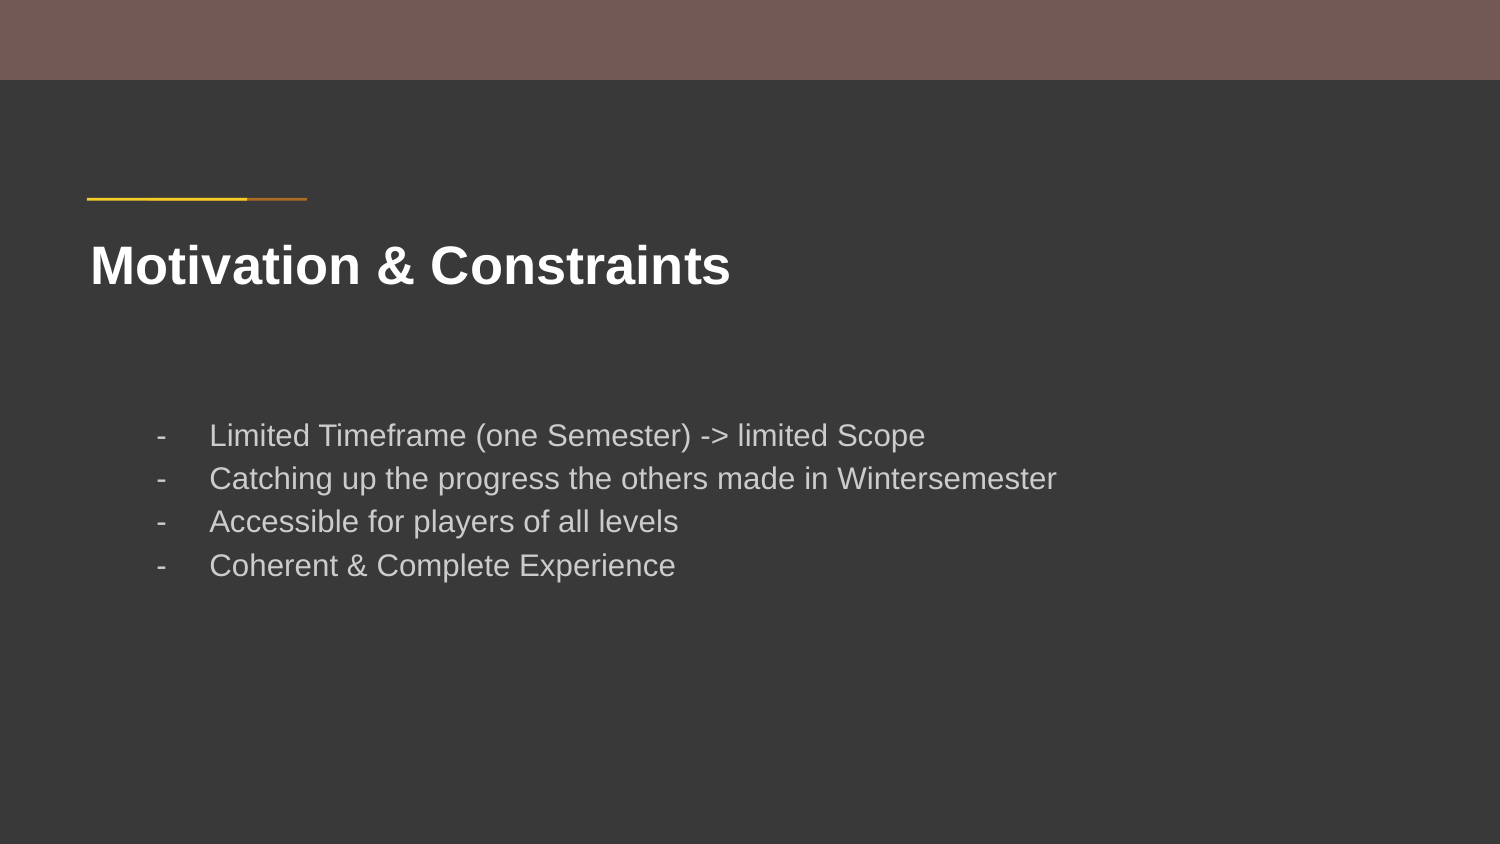

# Motivation & Constraints
Limited Timeframe (one Semester) -> limited Scope
Catching up the progress the others made in Wintersemester
Accessible for players of all levels
Coherent & Complete Experience